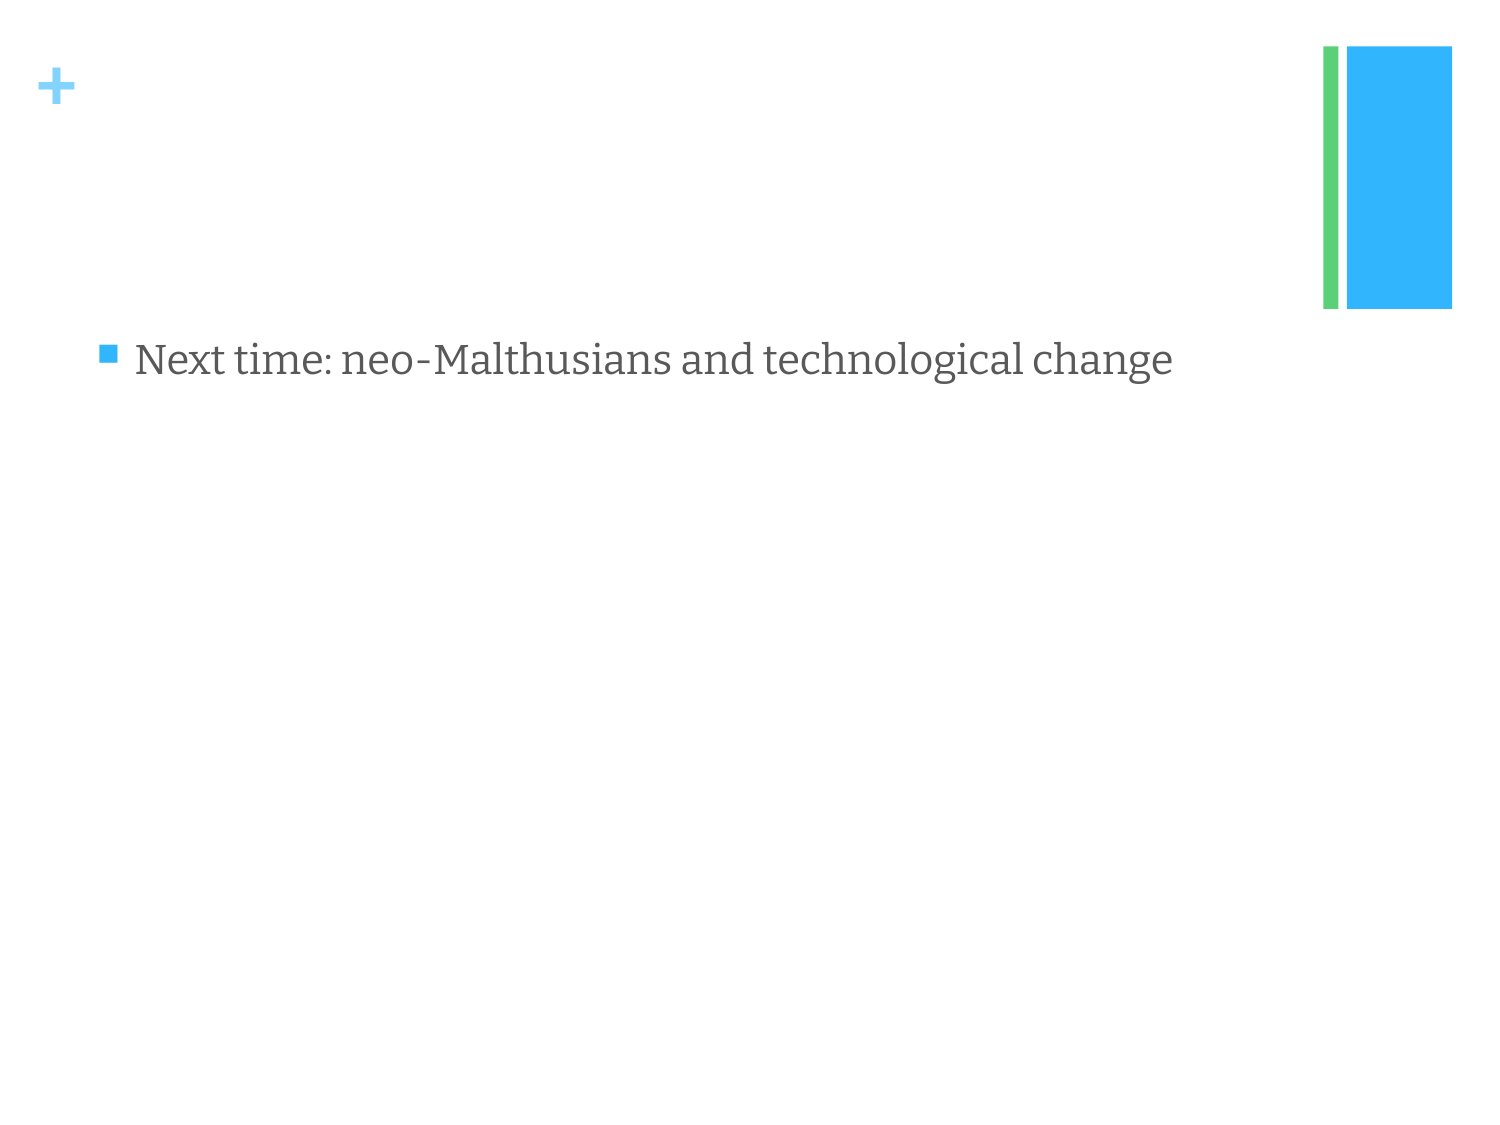

#
Next time: neo-Malthusians and technological change